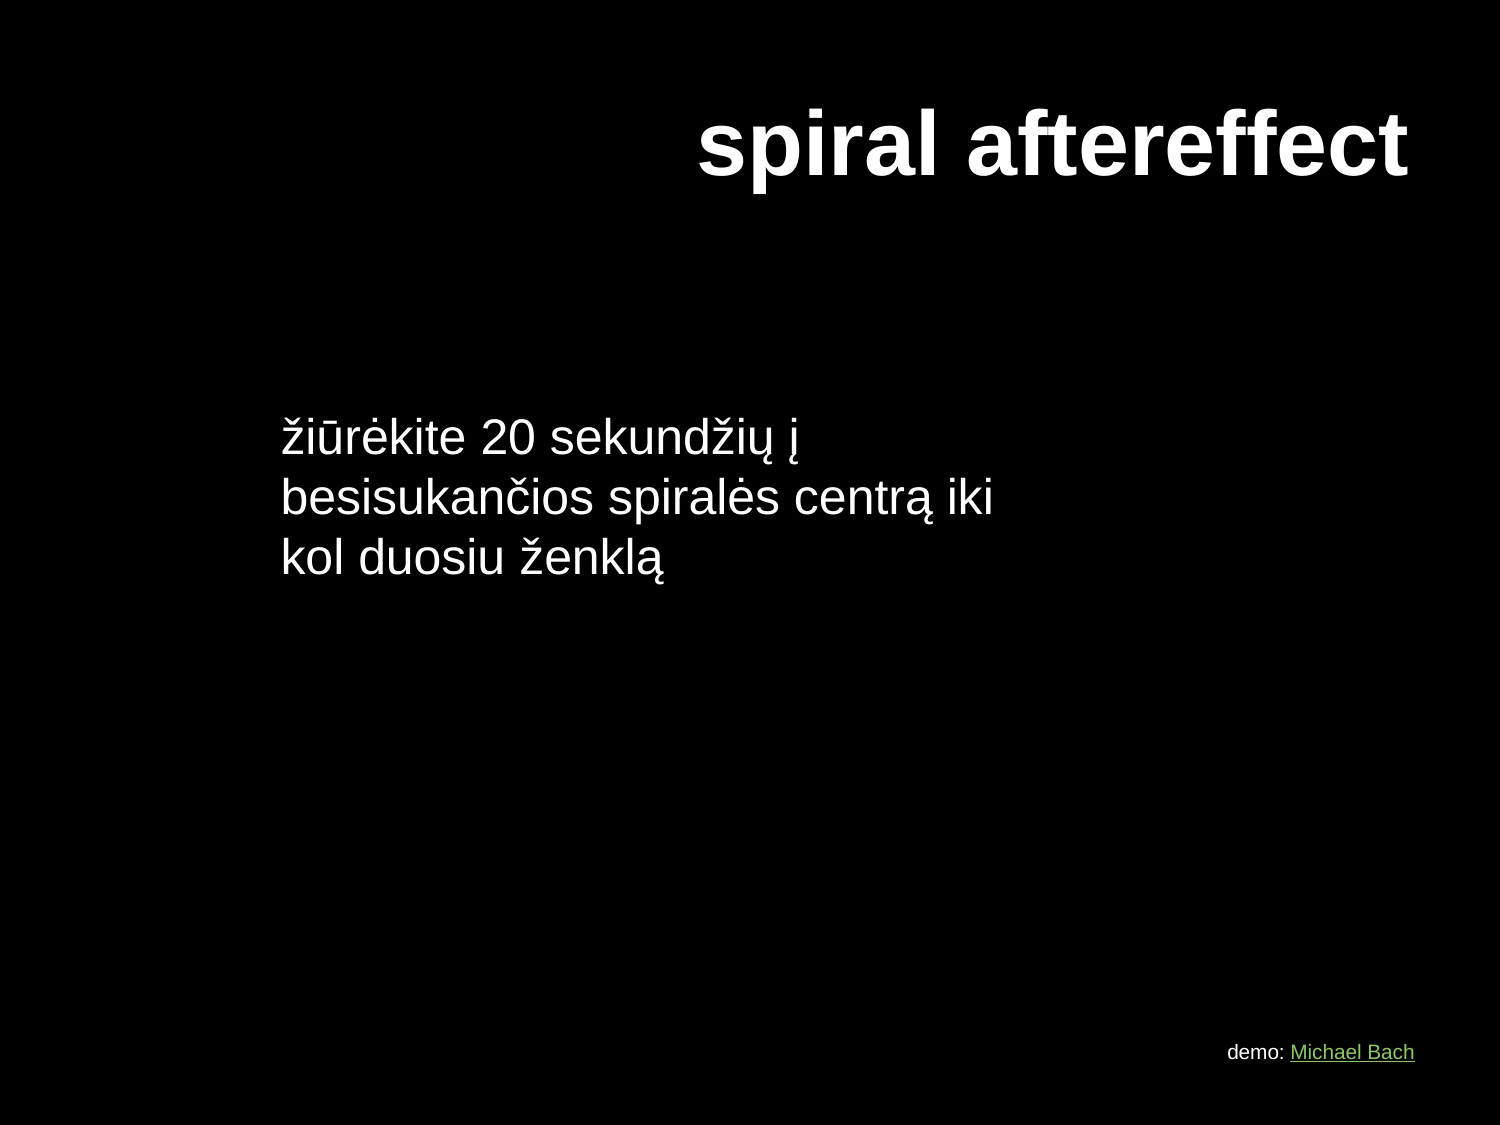

# spiral aftereffect
žiūrėkite 20 sekundžių į besisukančios spiralės centrą iki kol duosiu ženklą
demo: Michael Bach